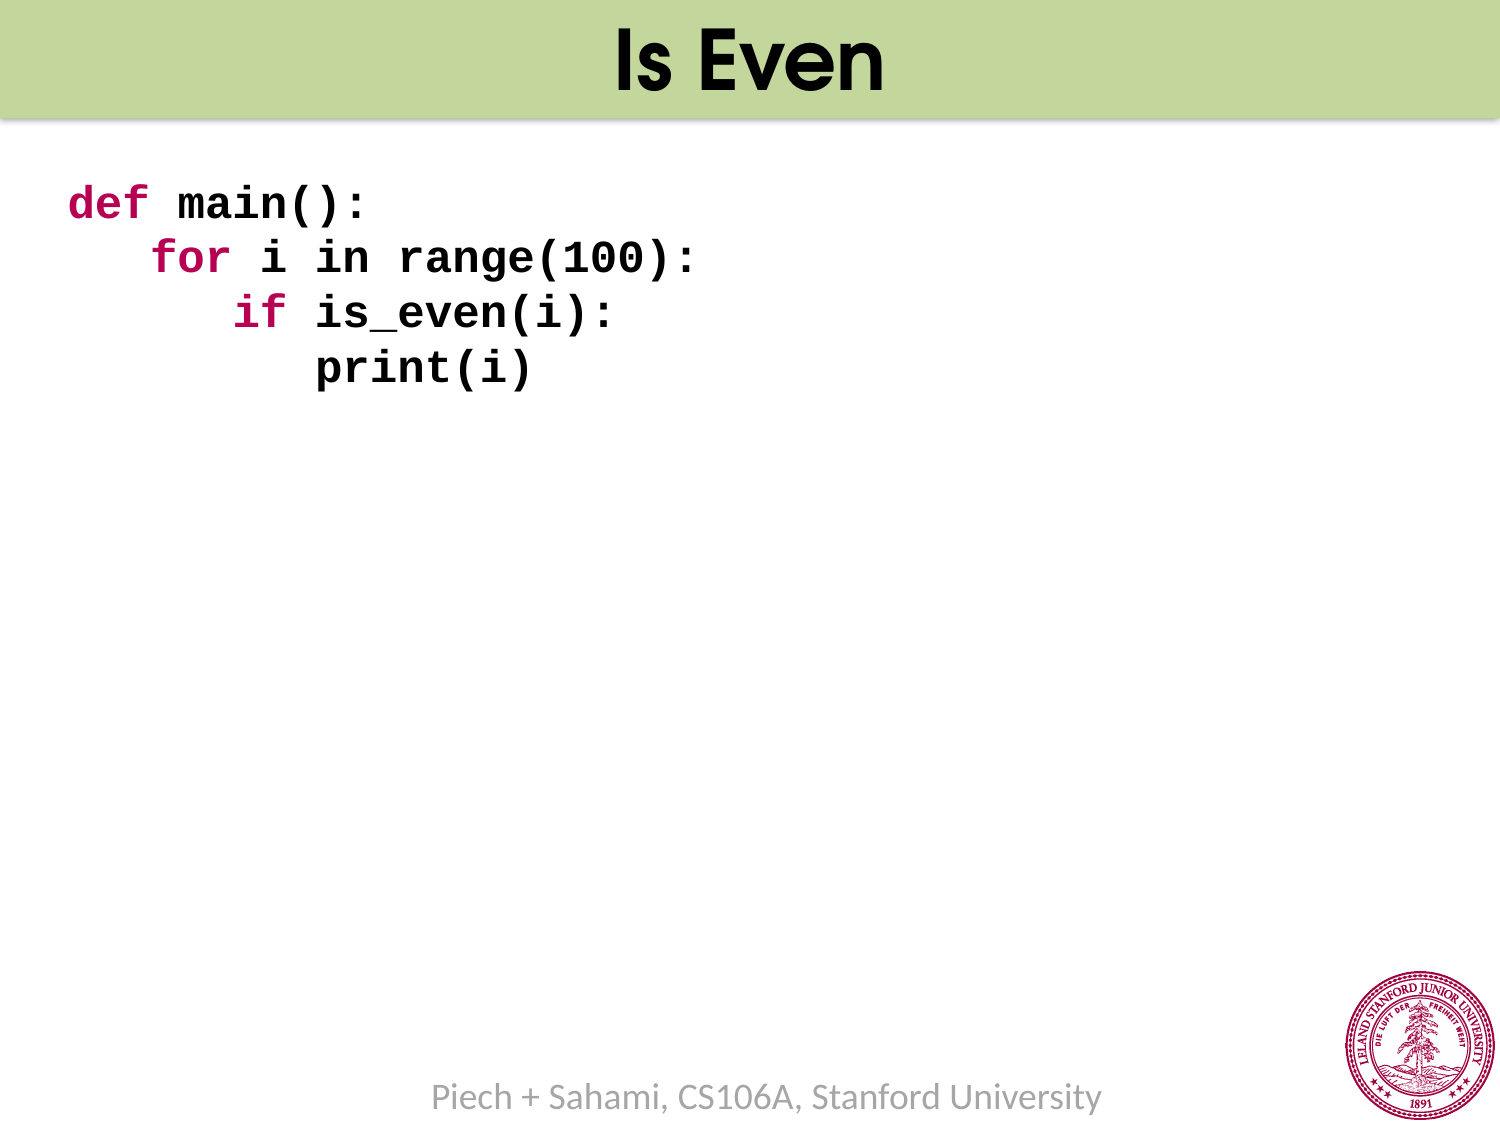

def main():
   for i in range(100):
      if is_even(i):
         print(i)

Is Even